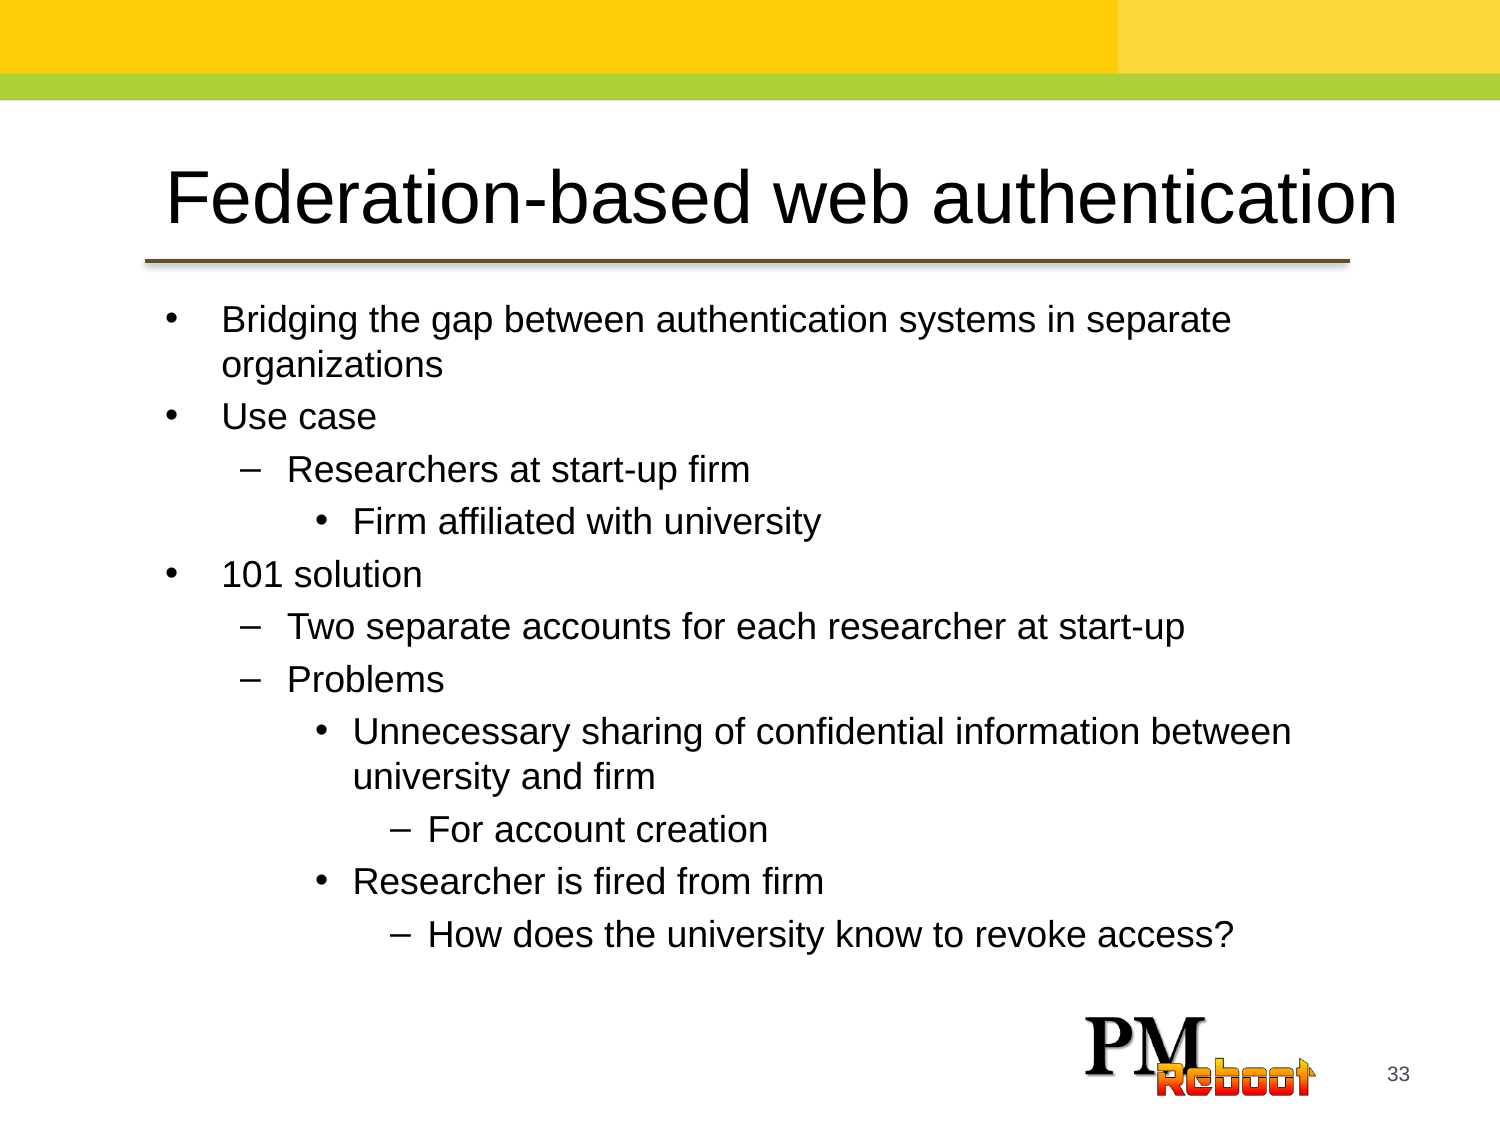

Federation-based web authentication
Bridging the gap between authentication systems in separate organizations
Use case
Researchers at start-up firm
Firm affiliated with university
101 solution
Two separate accounts for each researcher at start-up
Problems
Unnecessary sharing of confidential information between university and firm
For account creation
Researcher is fired from firm
How does the university know to revoke access?
33